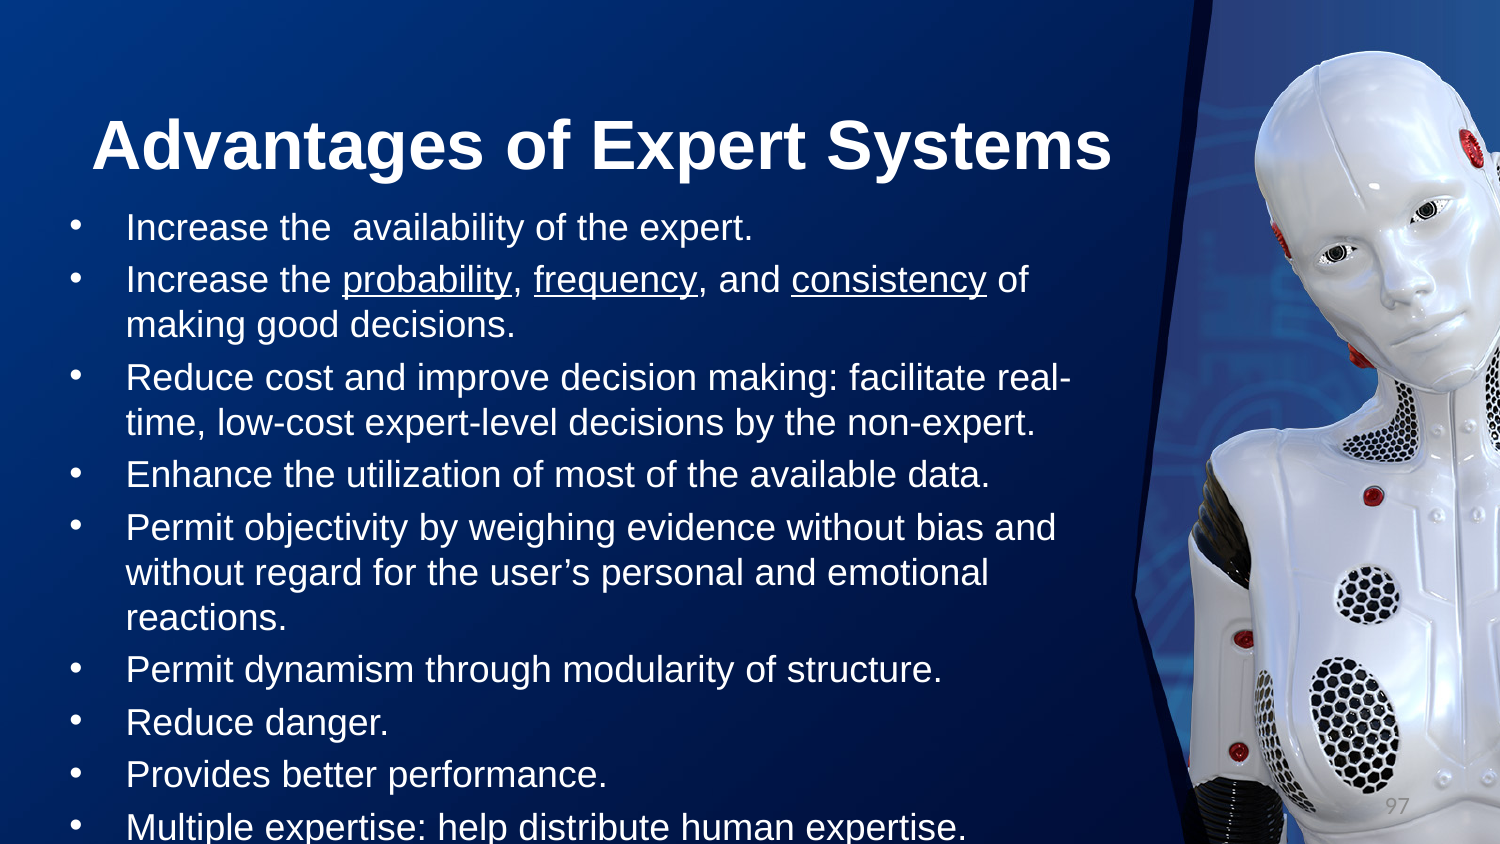

# Advantages of Expert Systems
Increase the  availability of the expert.
Increase the probability, frequency, and consistency of making good decisions.
Reduce cost and improve decision making: facilitate real-time, low-cost expert-level decisions by the non-expert.
Enhance the utilization of most of the available data.
Permit objectivity by weighing evidence without bias and without regard for the user’s personal and emotional reactions.
Permit dynamism through modularity of structure.
Reduce danger.
Provides better performance.
Multiple expertise: help distribute human expertise.
97